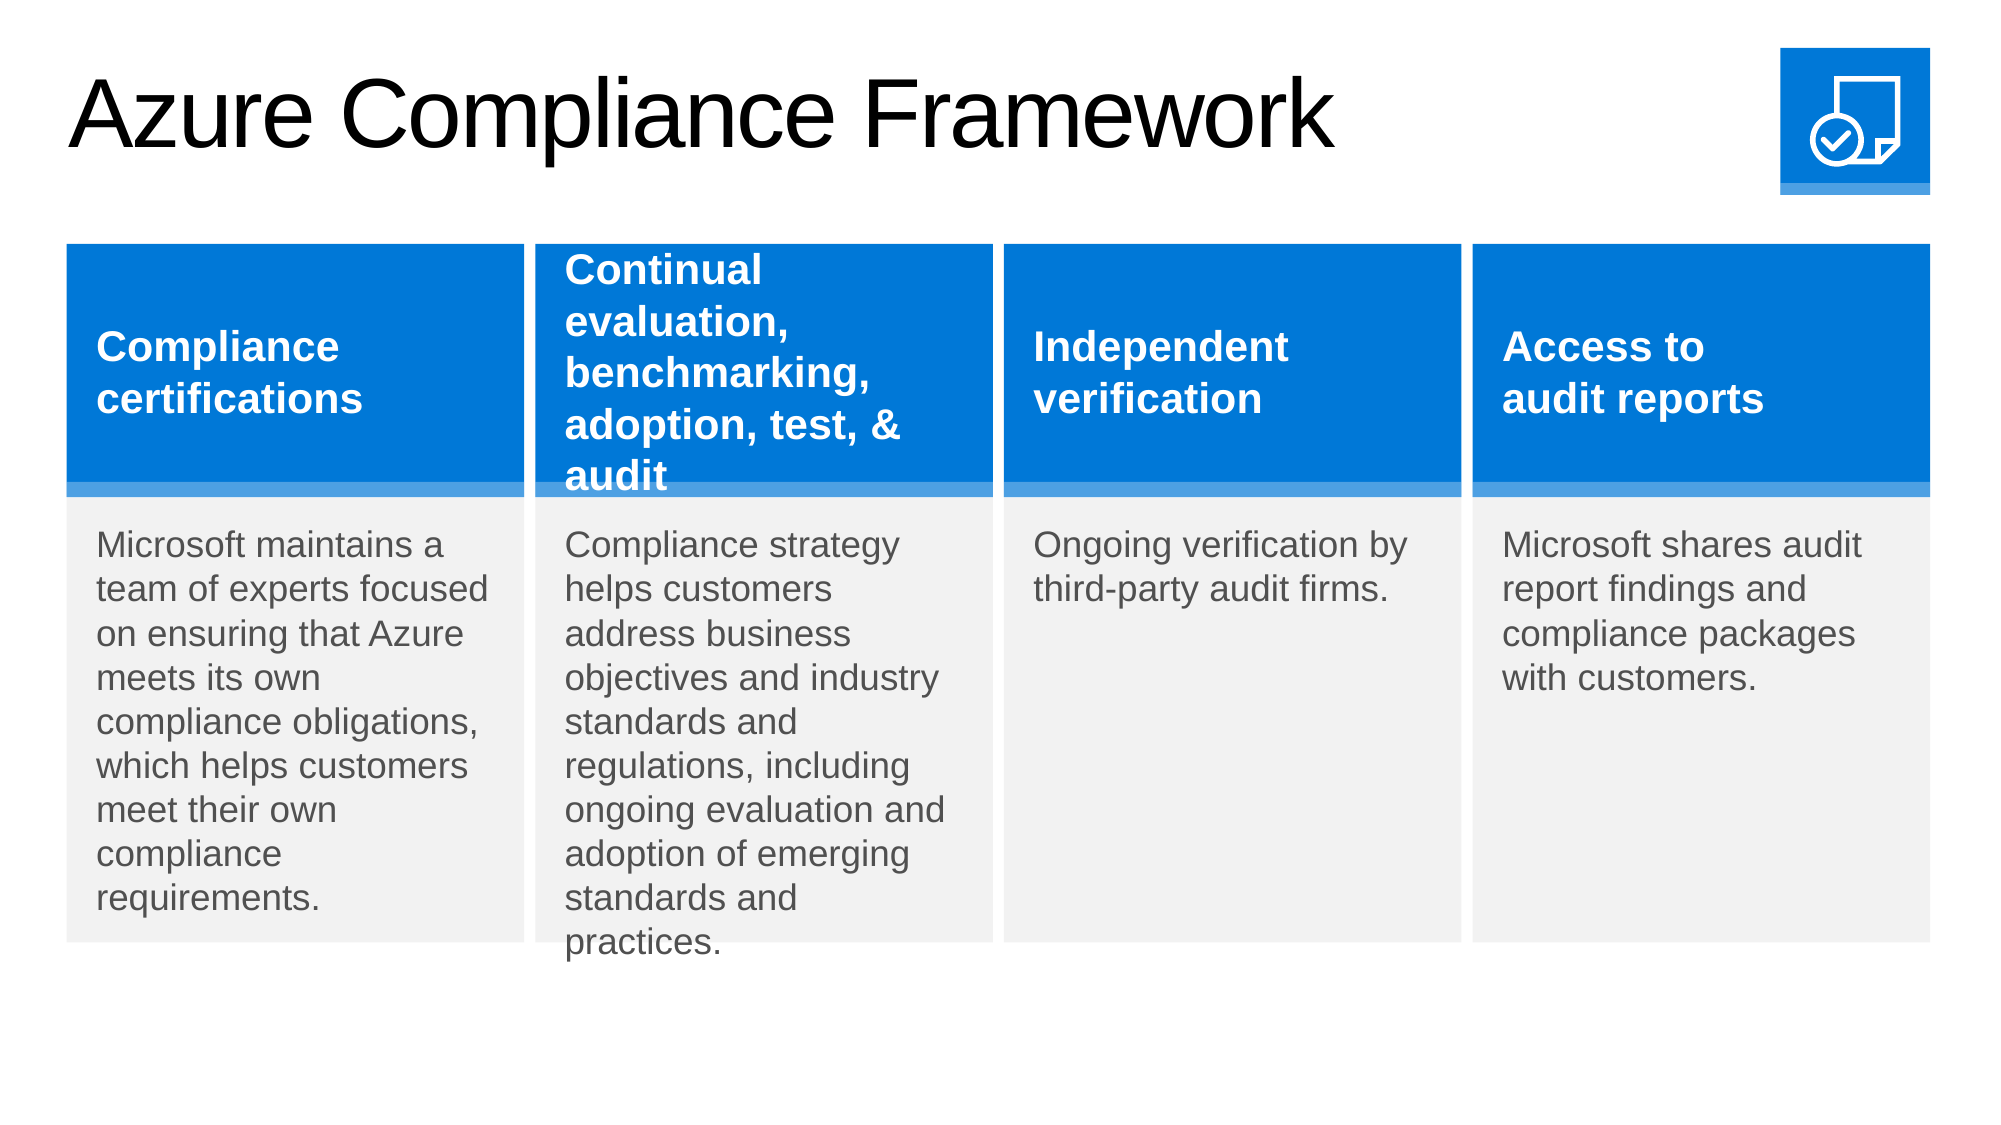

# Azure Compliance Framework

Compliance certifications

Microsoft maintains a team of experts focused on ensuring that Azure meets its own compliance obligations, which helps customers meet their own compliance requirements.
Continual evaluation, benchmarking, adoption, test, & audit

Compliance strategy helps customers address business objectives and industry standards and regulations, including ongoing evaluation and adoption of emerging standards and practices.
Independent verification

Ongoing verification by third-party audit firms.
Access to
audit reports

Microsoft shares audit report findings and compliance packages with customers.